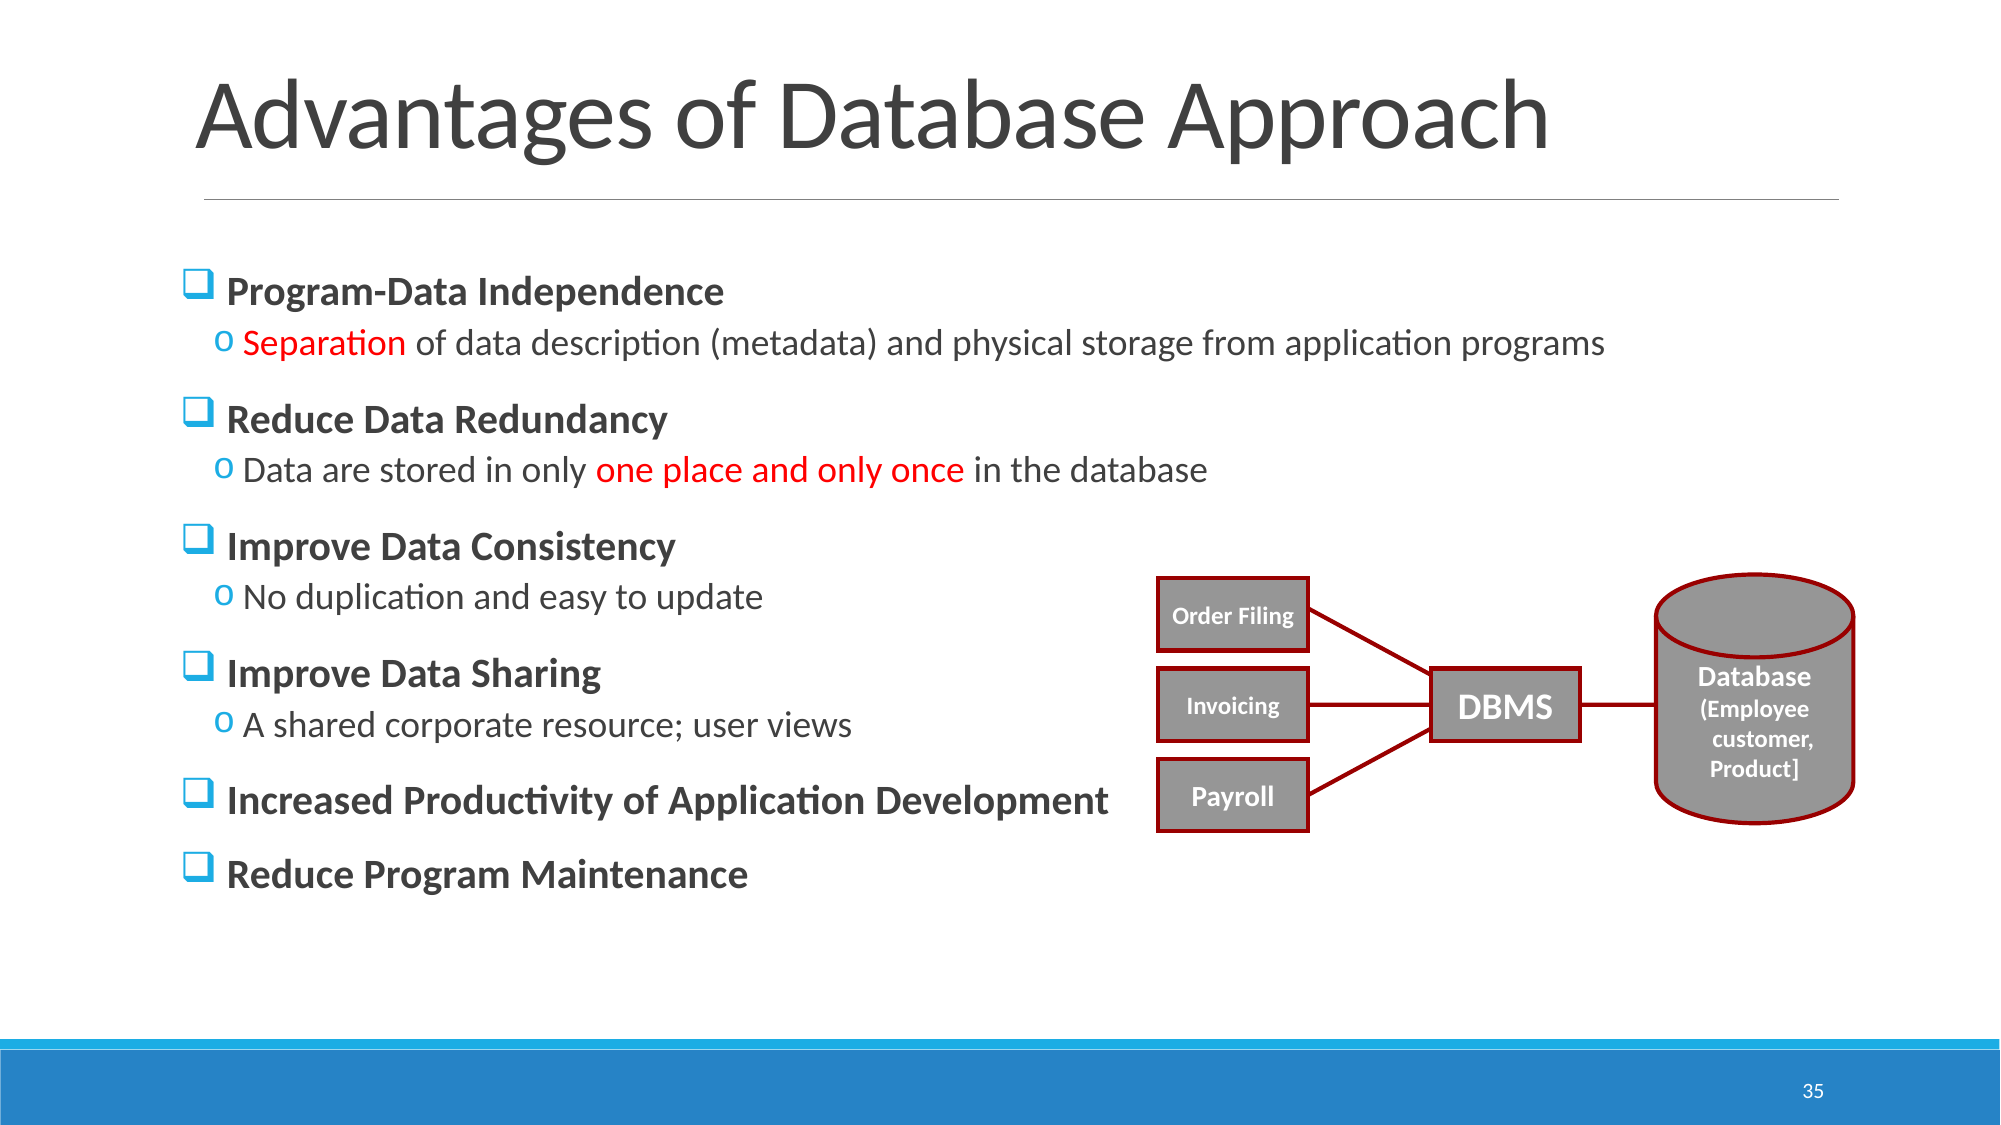

# Advantages of Database Approach
 Program-Data Independence
Separation of data description (metadata) and physical storage from application programs
 Reduce Data Redundancy
Data are stored in only one place and only once in the database
 Improve Data Consistency
No duplication and easy to update
 Improve Data Sharing
A shared corporate resource; user views
 Increased Productivity of Application Development
 Reduce Program Maintenance
Database
(Employee
    customer,
Product]
Order Filing

Invoicing
DBMS

Payroll
35